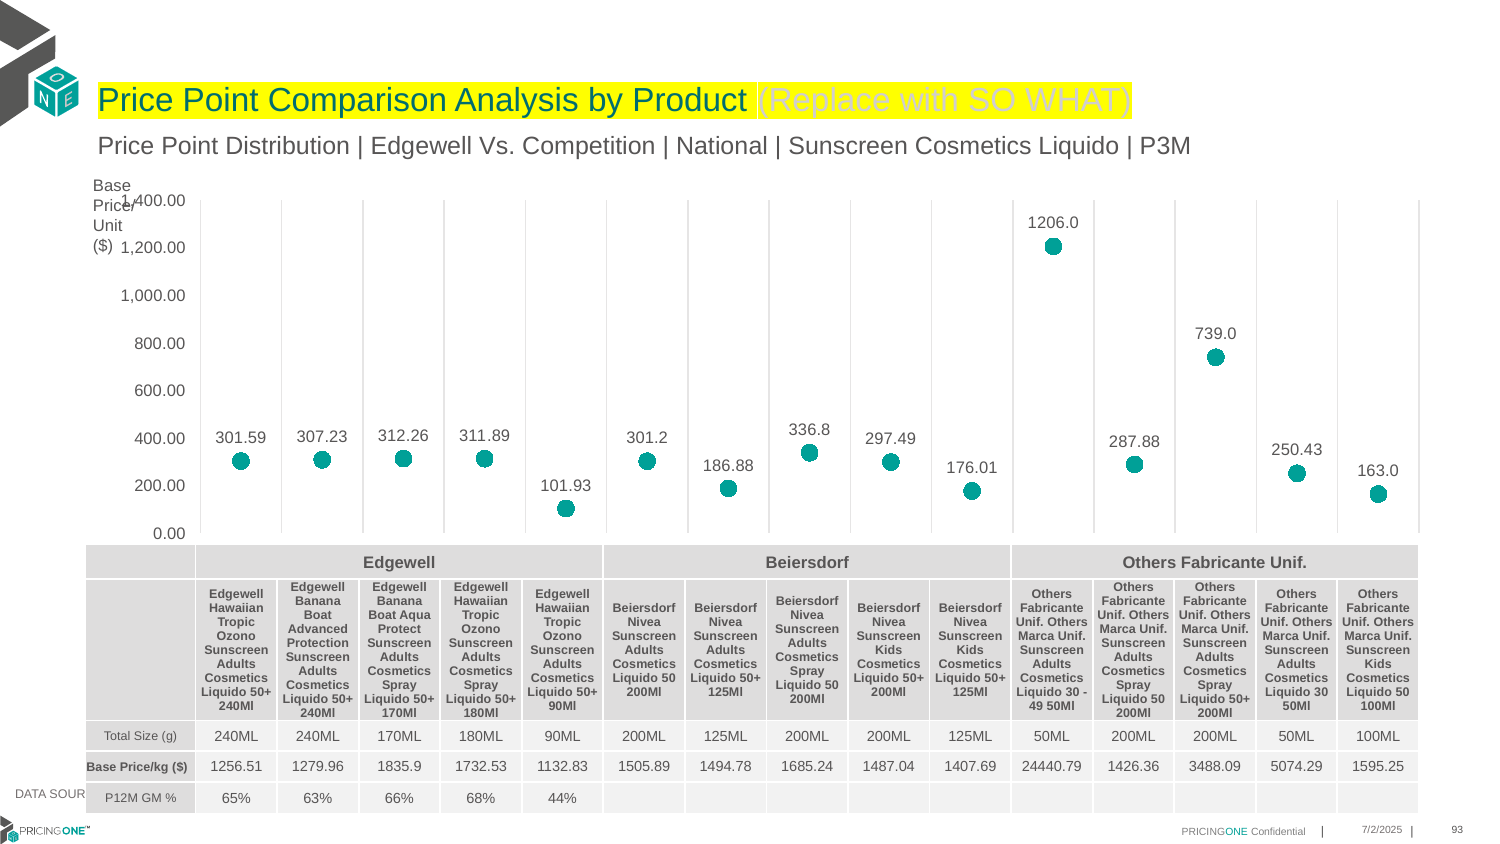

# Price Point Comparison Analysis by Product (Replace with SO WHAT)
Price Point Distribution | Edgewell Vs. Competition | National | Sunscreen Cosmetics Liquido | P3M
Base Price/Unit ($)

### Chart

| Category | Base Price/Unit |
|---|---|
| Edgewell Hawaiian Tropic Ozono Sunscreen Adults Cosmetics Liquido 50+ 240Ml | 301.59 |
| Edgewell Banana Boat Advanced Protection Sunscreen Adults Cosmetics Liquido 50+ 240Ml | 307.23 |
| Edgewell Banana Boat Aqua Protect Sunscreen Adults Cosmetics Spray Liquido 50+ 170Ml | 312.26 |
| Edgewell Hawaiian Tropic Ozono Sunscreen Adults Cosmetics Spray Liquido 50+ 180Ml | 311.89 |
| Edgewell Hawaiian Tropic Ozono Sunscreen Adults Cosmetics Liquido 50+ 90Ml | 101.93 |
| Beiersdorf Nivea Sunscreen Adults Cosmetics Liquido 50 200Ml | 301.2 |
| Beiersdorf Nivea Sunscreen Adults Cosmetics Liquido 50+ 125Ml | 186.88 |
| Beiersdorf Nivea Sunscreen Adults Cosmetics Spray Liquido 50 200Ml | 336.8 |
| Beiersdorf Nivea Sunscreen Kids Cosmetics Liquido 50+ 200Ml | 297.49 |
| Beiersdorf Nivea Sunscreen Kids Cosmetics Liquido 50+ 125Ml | 176.01 |
| Others Fabricante Unif. Others Marca Unif. Sunscreen Adults Cosmetics Liquido 30 - 49 50Ml | 1206.0 |
| Others Fabricante Unif. Others Marca Unif. Sunscreen Adults Cosmetics Spray Liquido 50 200Ml | 287.88 |
| Others Fabricante Unif. Others Marca Unif. Sunscreen Adults Cosmetics Spray Liquido 50+ 200Ml | 739.0 |
| Others Fabricante Unif. Others Marca Unif. Sunscreen Adults Cosmetics Liquido 30 50Ml | 250.43 |
| Others Fabricante Unif. Others Marca Unif. Sunscreen Kids Cosmetics Liquido 50 100Ml | 163.0 |
|  | Edgewell | Edgewell | Edgewell | Edgewell | Edgewell | Beiersdorf | Beiersdorf | Beiersdorf | Beiersdorf | Beiersdorf | Others Fabricante Unif. | Others Fabricante Unif. | Others Fabricante Unif. | Others Fabricante Unif. | Others Fabricante Unif. |
| --- | --- | --- | --- | --- | --- | --- | --- | --- | --- | --- | --- | --- | --- | --- | --- |
|  | Edgewell Hawaiian Tropic Ozono Sunscreen Adults Cosmetics Liquido 50+ 240Ml | Edgewell Banana Boat Advanced Protection Sunscreen Adults Cosmetics Liquido 50+ 240Ml | Edgewell Banana Boat Aqua Protect Sunscreen Adults Cosmetics Spray Liquido 50+ 170Ml | Edgewell Hawaiian Tropic Ozono Sunscreen Adults Cosmetics Spray Liquido 50+ 180Ml | Edgewell Hawaiian Tropic Ozono Sunscreen Adults Cosmetics Liquido 50+ 90Ml | Beiersdorf Nivea Sunscreen Adults Cosmetics Liquido 50 200Ml | Beiersdorf Nivea Sunscreen Adults Cosmetics Liquido 50+ 125Ml | Beiersdorf Nivea Sunscreen Adults Cosmetics Spray Liquido 50 200Ml | Beiersdorf Nivea Sunscreen Kids Cosmetics Liquido 50+ 200Ml | Beiersdorf Nivea Sunscreen Kids Cosmetics Liquido 50+ 125Ml | Others Fabricante Unif. Others Marca Unif. Sunscreen Adults Cosmetics Liquido 30 - 49 50Ml | Others Fabricante Unif. Others Marca Unif. Sunscreen Adults Cosmetics Spray Liquido 50 200Ml | Others Fabricante Unif. Others Marca Unif. Sunscreen Adults Cosmetics Spray Liquido 50+ 200Ml | Others Fabricante Unif. Others Marca Unif. Sunscreen Adults Cosmetics Liquido 30 50Ml | Others Fabricante Unif. Others Marca Unif. Sunscreen Kids Cosmetics Liquido 50 100Ml |
| Total Size (g) | 240ML | 240ML | 170ML | 180ML | 90ML | 200ML | 125ML | 200ML | 200ML | 125ML | 50ML | 200ML | 200ML | 50ML | 100ML |
| Base Price/kg ($) | 1256.51 | 1279.96 | 1835.9 | 1732.53 | 1132.83 | 1505.89 | 1494.78 | 1685.24 | 1487.04 | 1407.69 | 24440.79 | 1426.36 | 3488.09 | 5074.29 | 1595.25 |
| P12M GM % | 65% | 63% | 66% | 68% | 44% |  |  |  |  |  |  |  |  |  |  |
DATA SOURCE: Trade Panel/Retailer Data | April  2025

7/2/2025
93